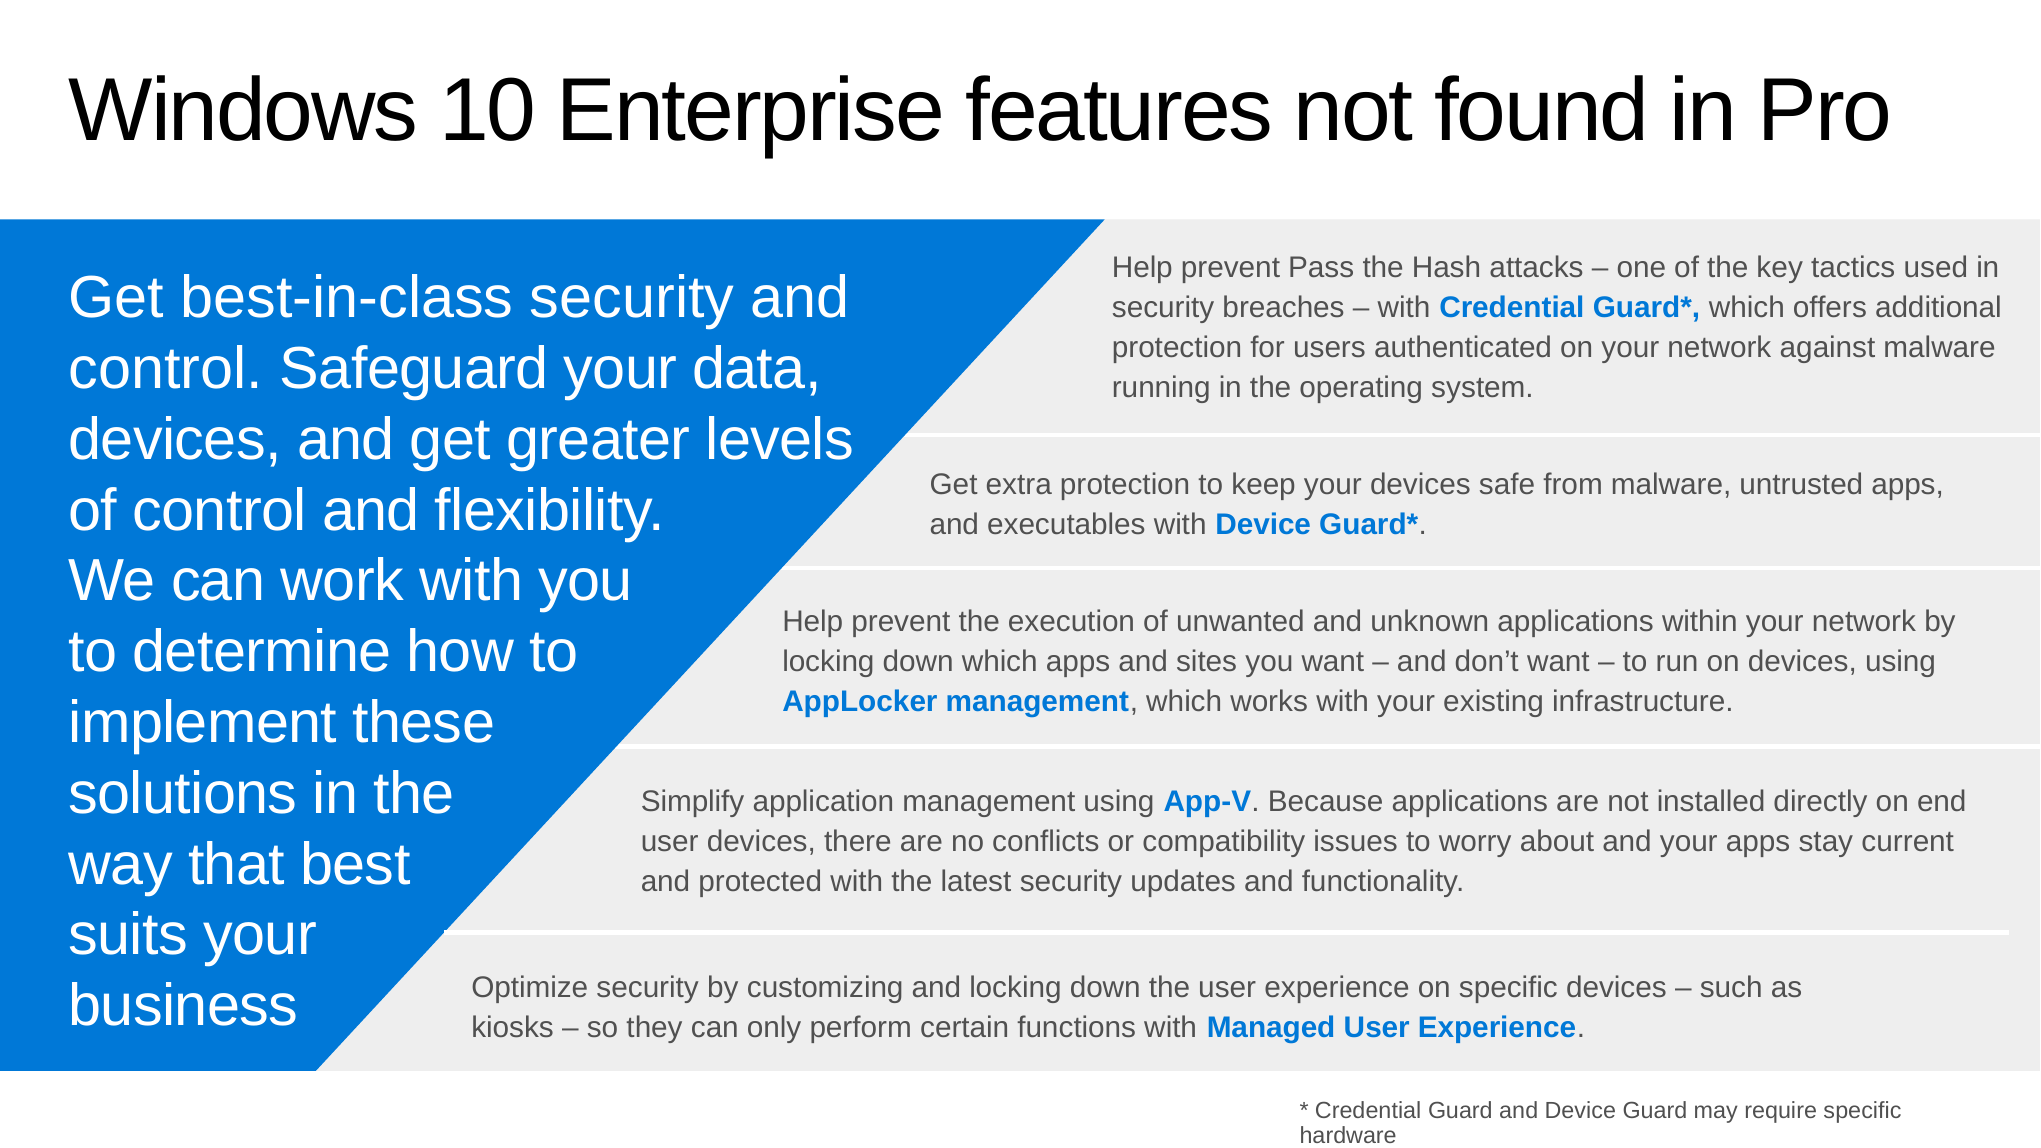

# Windows 10 Enterprise features not found in Pro

Help prevent Pass the Hash attacks – one of the key tactics used in security breaches – with Credential Guard*, which offers additional protection for users authenticated on your network against malware running in the operating system.
Get best-in-class security and control. Safeguard your data, devices, and get greater levels
of control and flexibility.
We can work with you
to determine how to
implement these
solutions in the
way that best
suits your
business
Get extra protection to keep your devices safe from malware, untrusted apps, and executables with Device Guard*.
Help prevent the execution of unwanted and unknown applications within your network by locking down which apps and sites you want – and don’t want – to run on devices, using AppLocker management, which works with your existing infrastructure.
Simplify application management using App-V. Because applications are not installed directly on end user devices, there are no conflicts or compatibility issues to worry about and your apps stay current and protected with the latest security updates and functionality.
Optimize security by customizing and locking down the user experience on specific devices – such as kiosks – so they can only perform certain functions with Managed User Experience.
* Credential Guard and Device Guard may require specific hardware